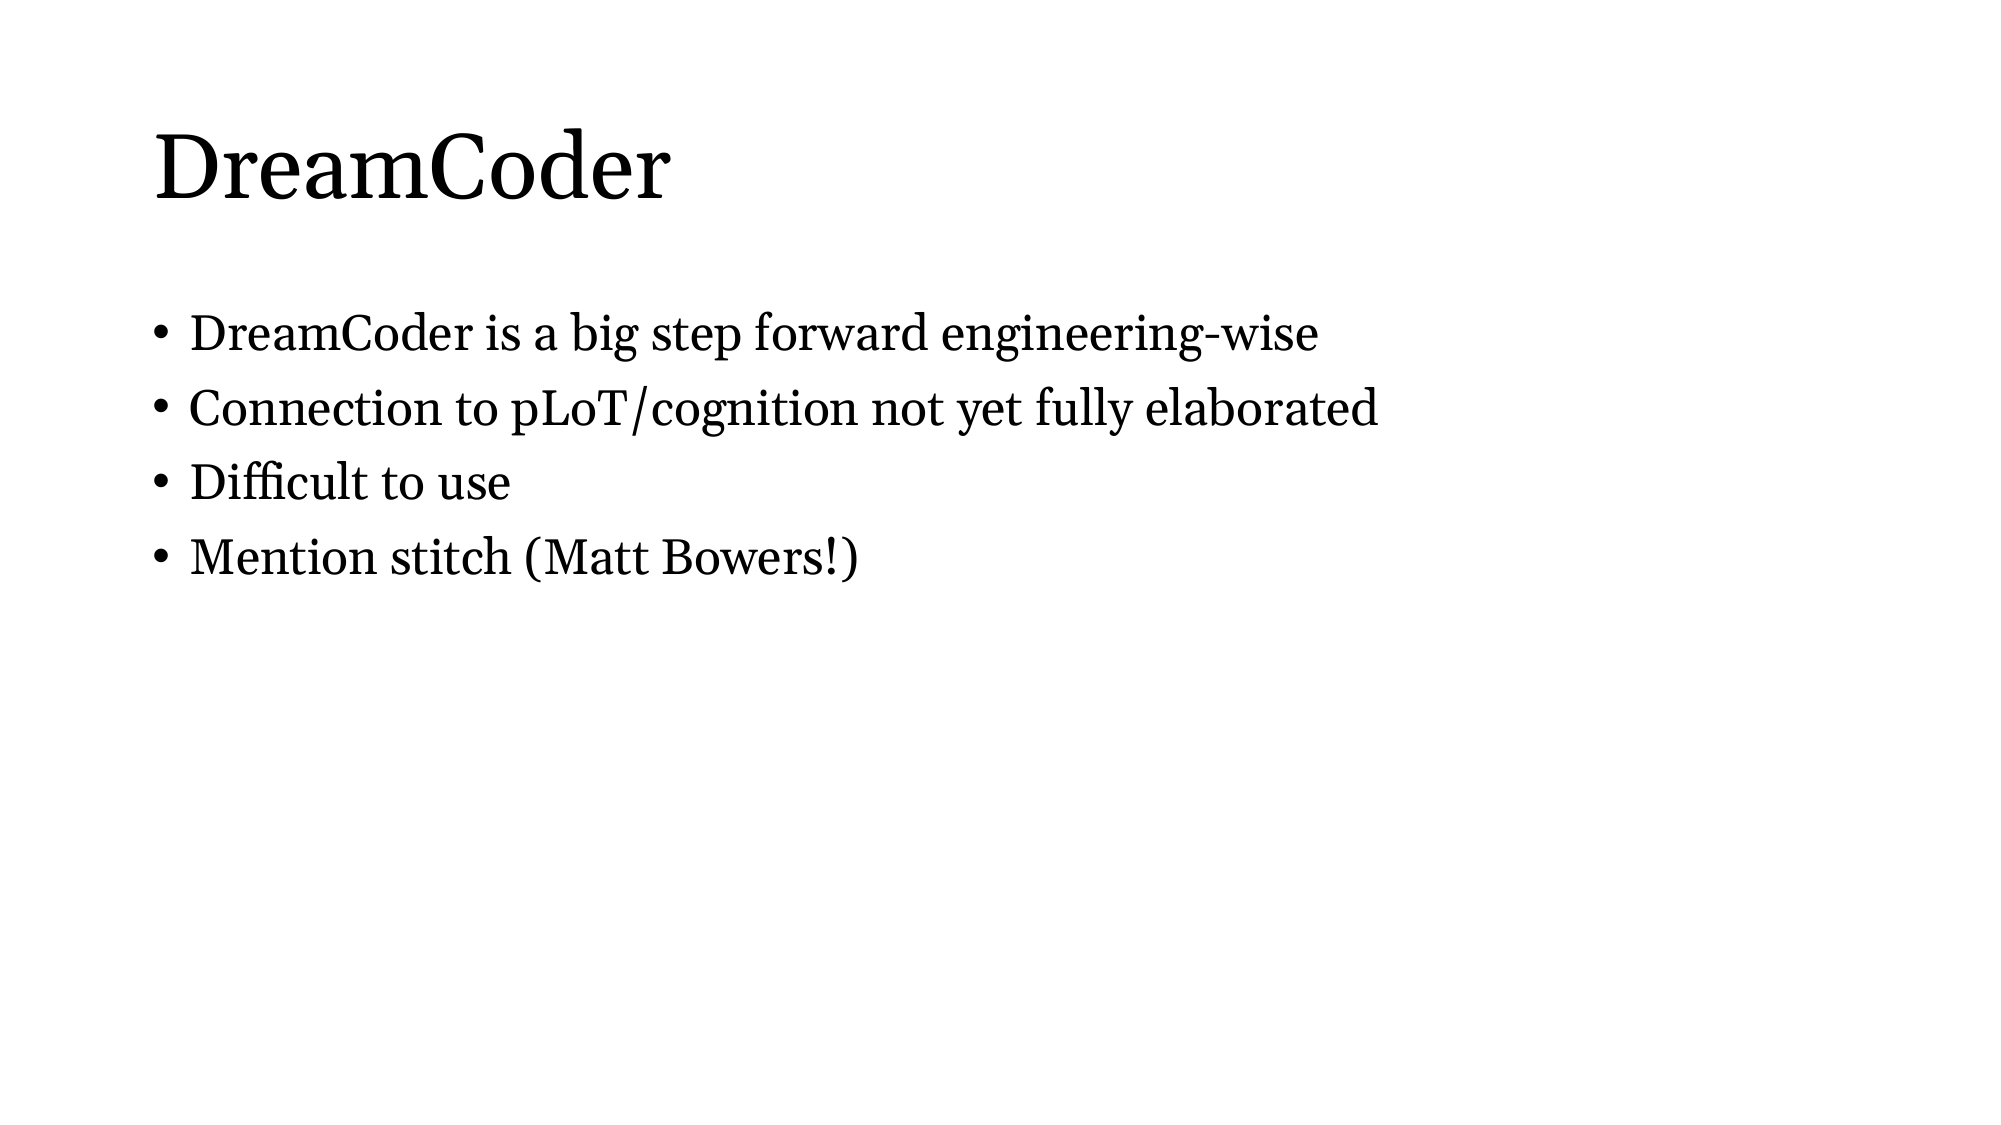

# DreamCoder
DreamCoder is a big step forward engineering-wise
Connection to pLoT/cognition not yet fully elaborated
Difficult to use
Mention stitch (Matt Bowers!)